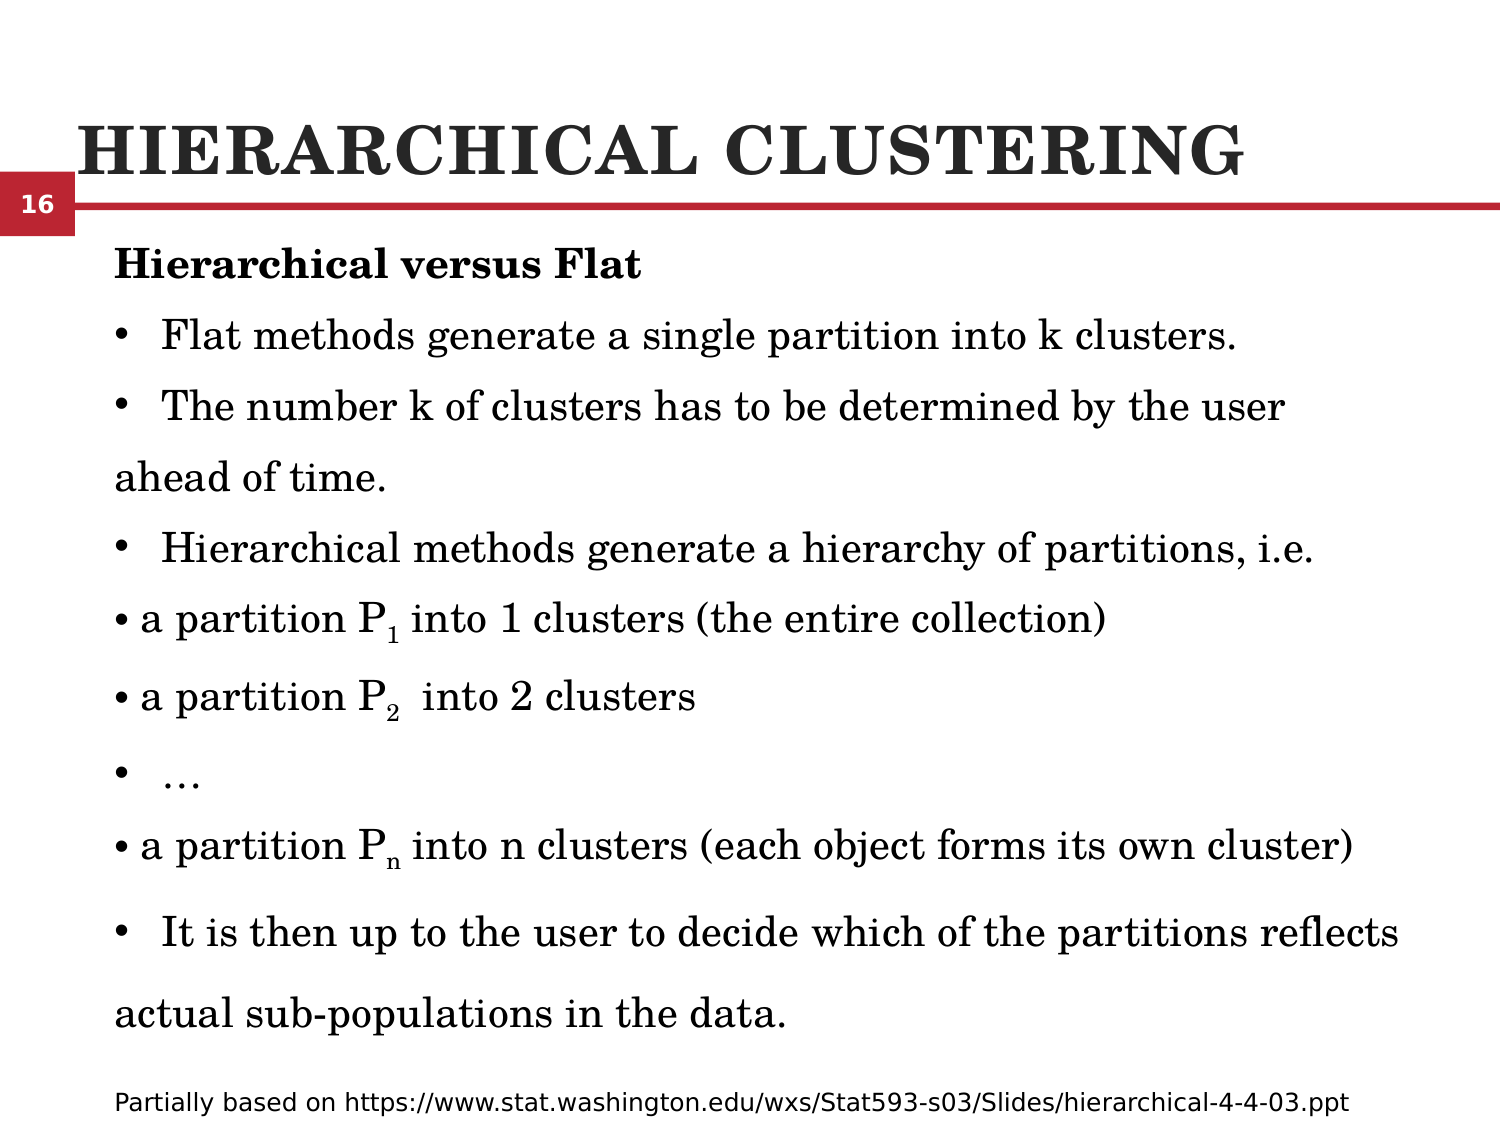

# Hierarchical Clustering
Hierarchical versus Flat
Flat methods generate a single partition into k clusters.
The number k of clusters has to be determined by the user
ahead of time.
Hierarchical methods generate a hierarchy of partitions, i.e.
 a partition P1 into 1 clusters (the entire collection)
 a partition P2  into 2 clusters
…
 a partition Pn into n clusters (each object forms its own cluster)
It is then up to the user to decide which of the partitions reflects
actual sub-populations in the data.

9
Partially based on https://www.stat.washington.edu/wxs/Stat593-s03/Slides/hierarchical-4-4-03.ppt